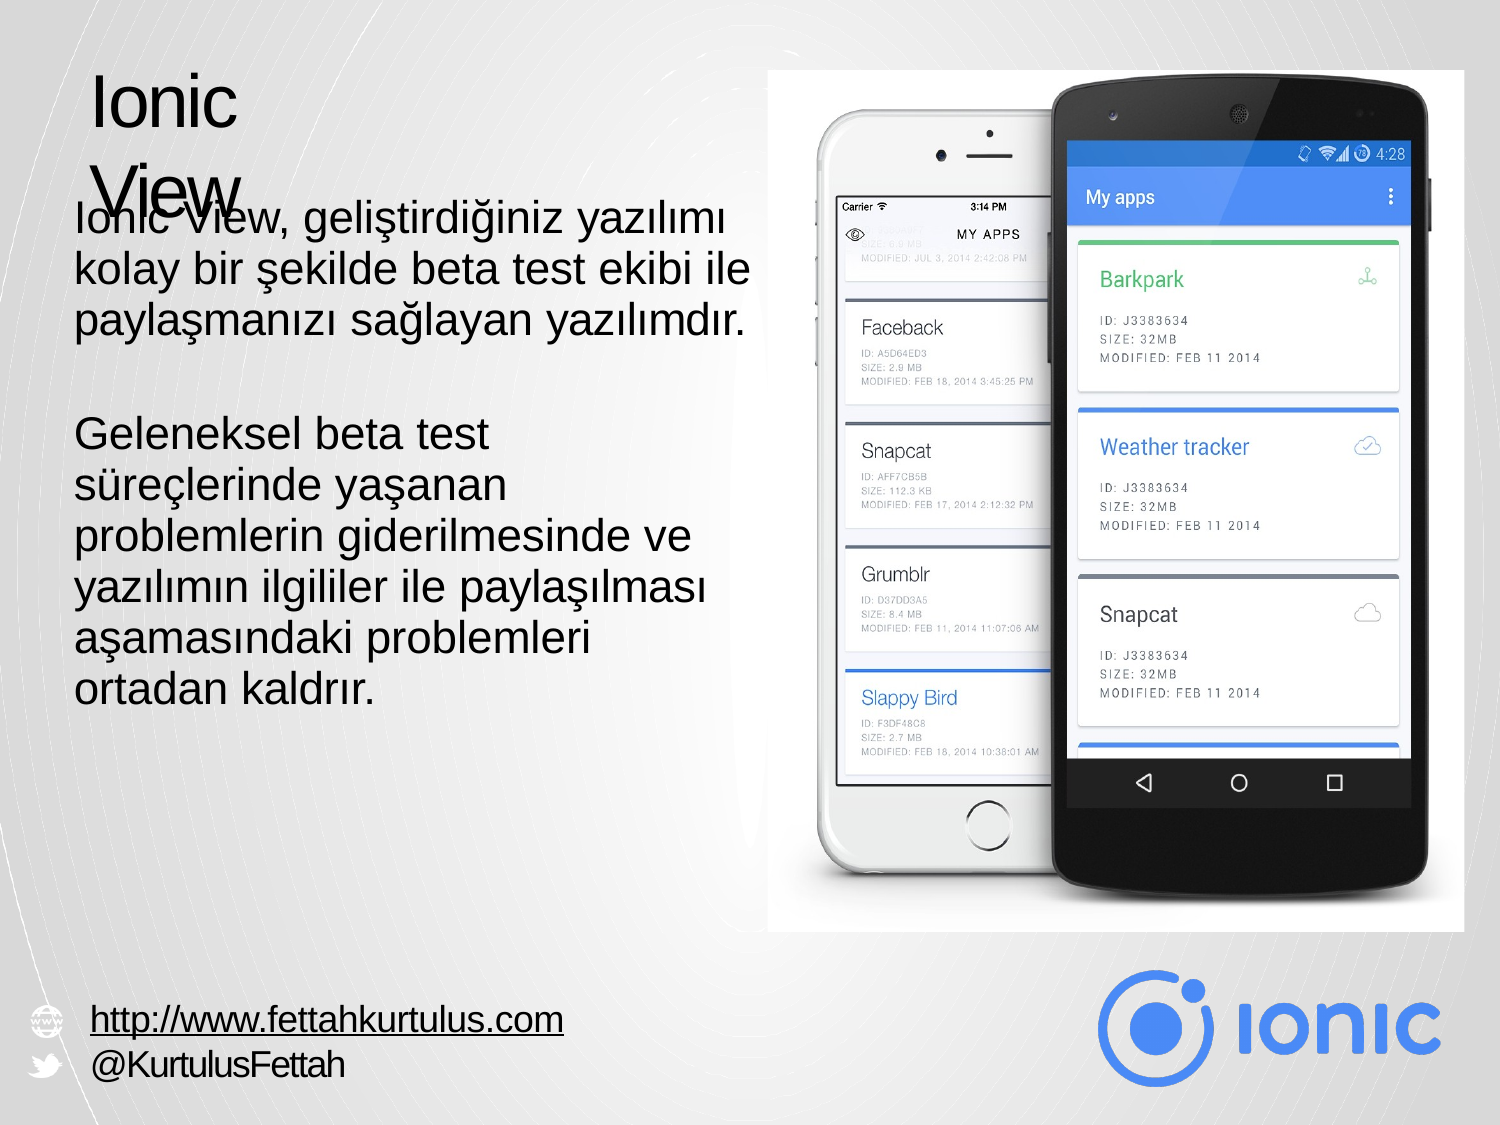

# Ionic View

Ionic View, geliştirdiğiniz yazılımı  kolay bir şekilde beta test ekibi ile  paylaşmanızı sağlayan yazılımdır.

Geleneksel beta test  süreçlerinde yaşanan  problemlerin giderilmesinde ve  yazılımın ilgililer ile paylaşılması  aşamasındaki problemleri  ortadan kaldrır.

http://www.fettahkurtulus.com
@KurtulusFettah